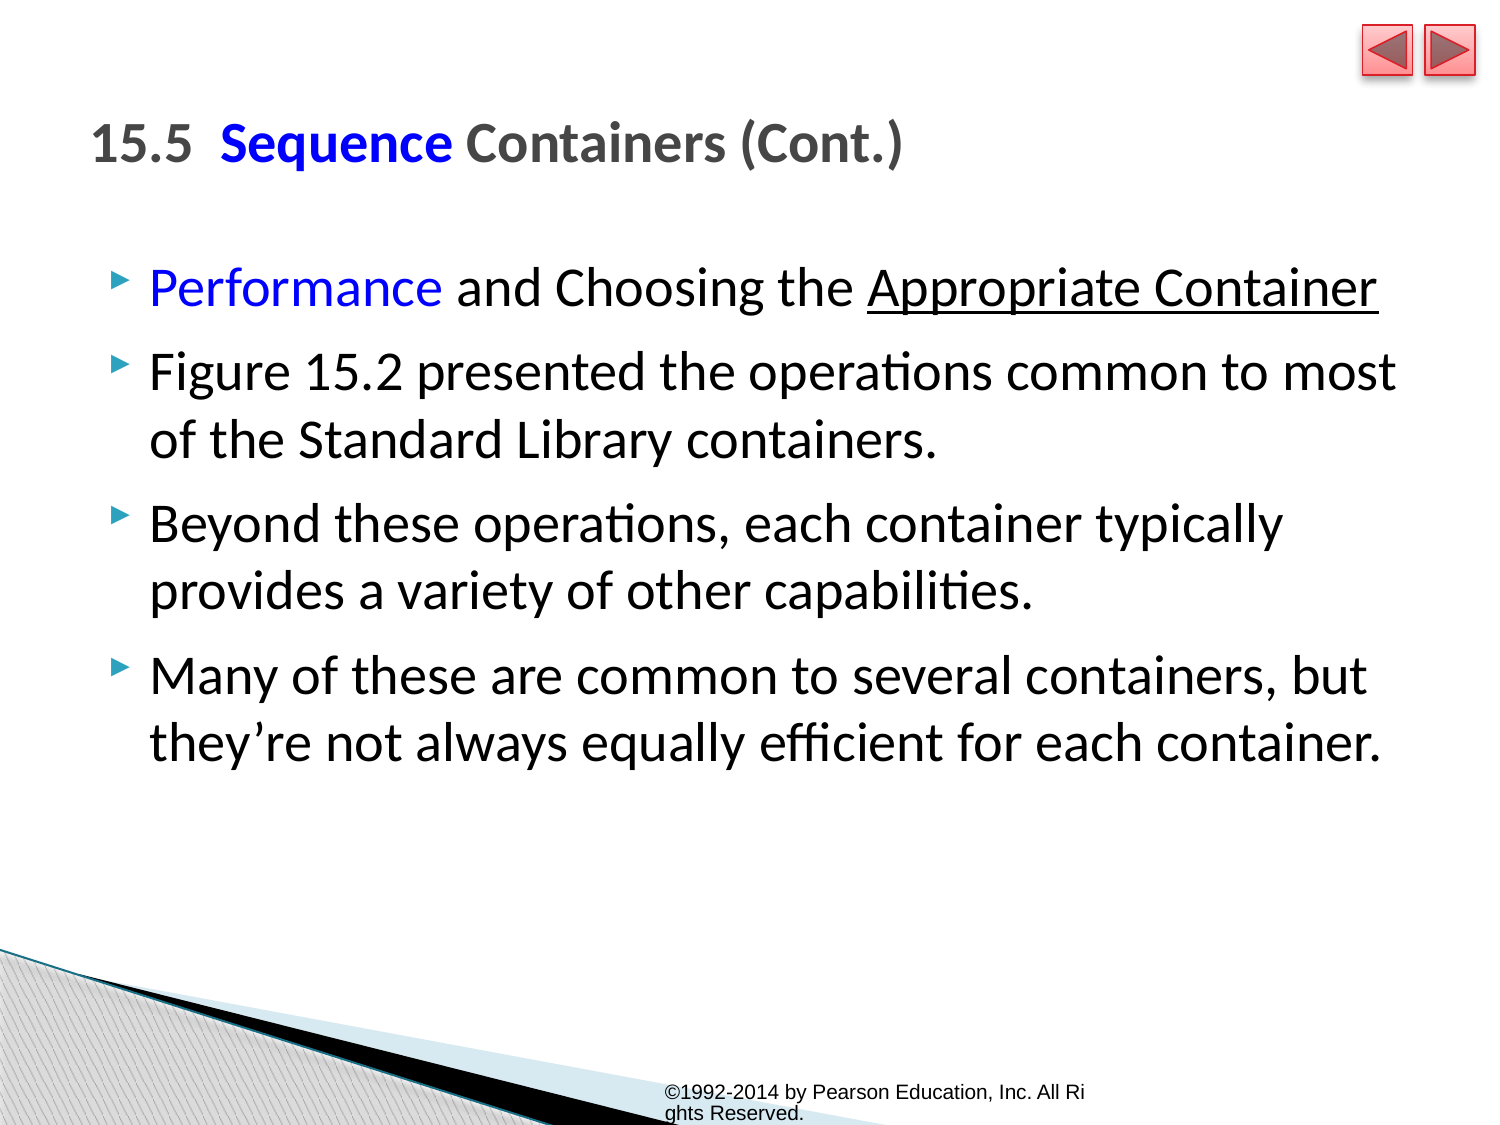

# 15.5  Sequence Containers (Cont.)
Performance and Choosing the Appropriate Container
Figure 15.2 presented the operations common to most of the Standard Library containers.
Beyond these operations, each container typically provides a variety of other capabilities.
Many of these are common to several containers, but they’re not always equally efficient for each container.
©1992-2014 by Pearson Education, Inc. All Rights Reserved.